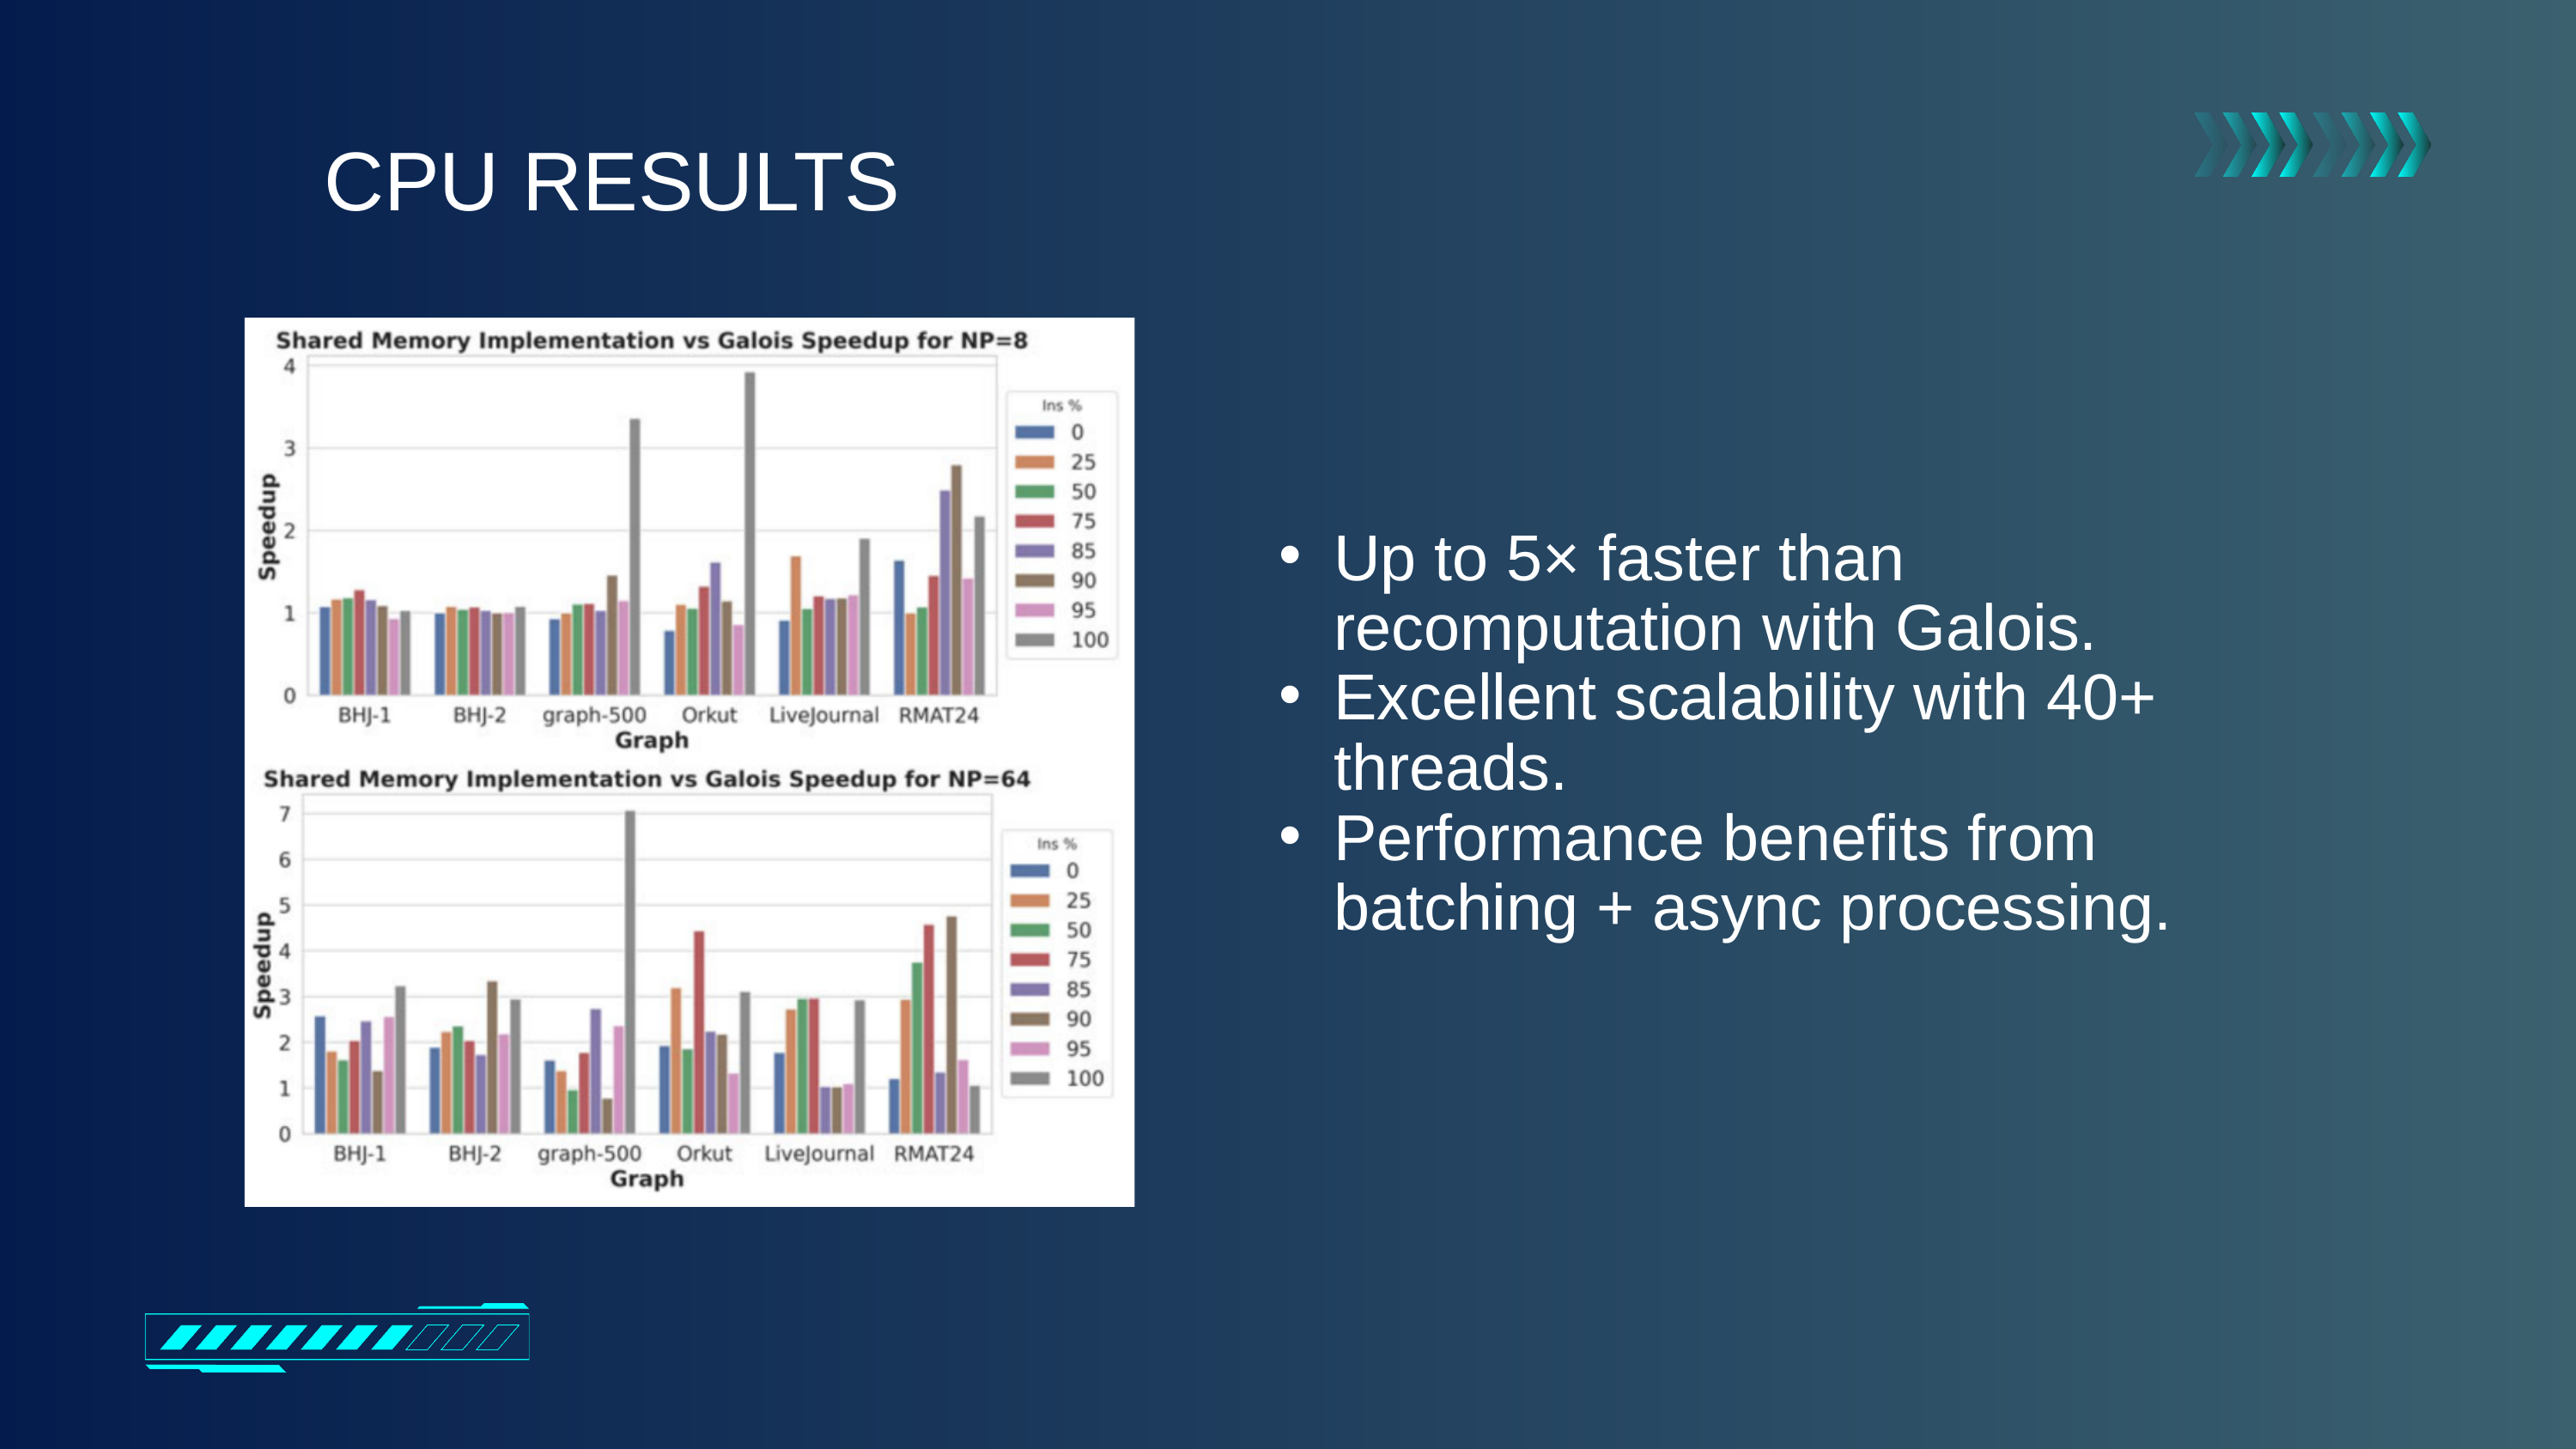

CPU RESULTS

Up to 5× faster than recomputation with Galois.
Excellent scalability with 40+ threads.
Performance benefits from batching + async processing.